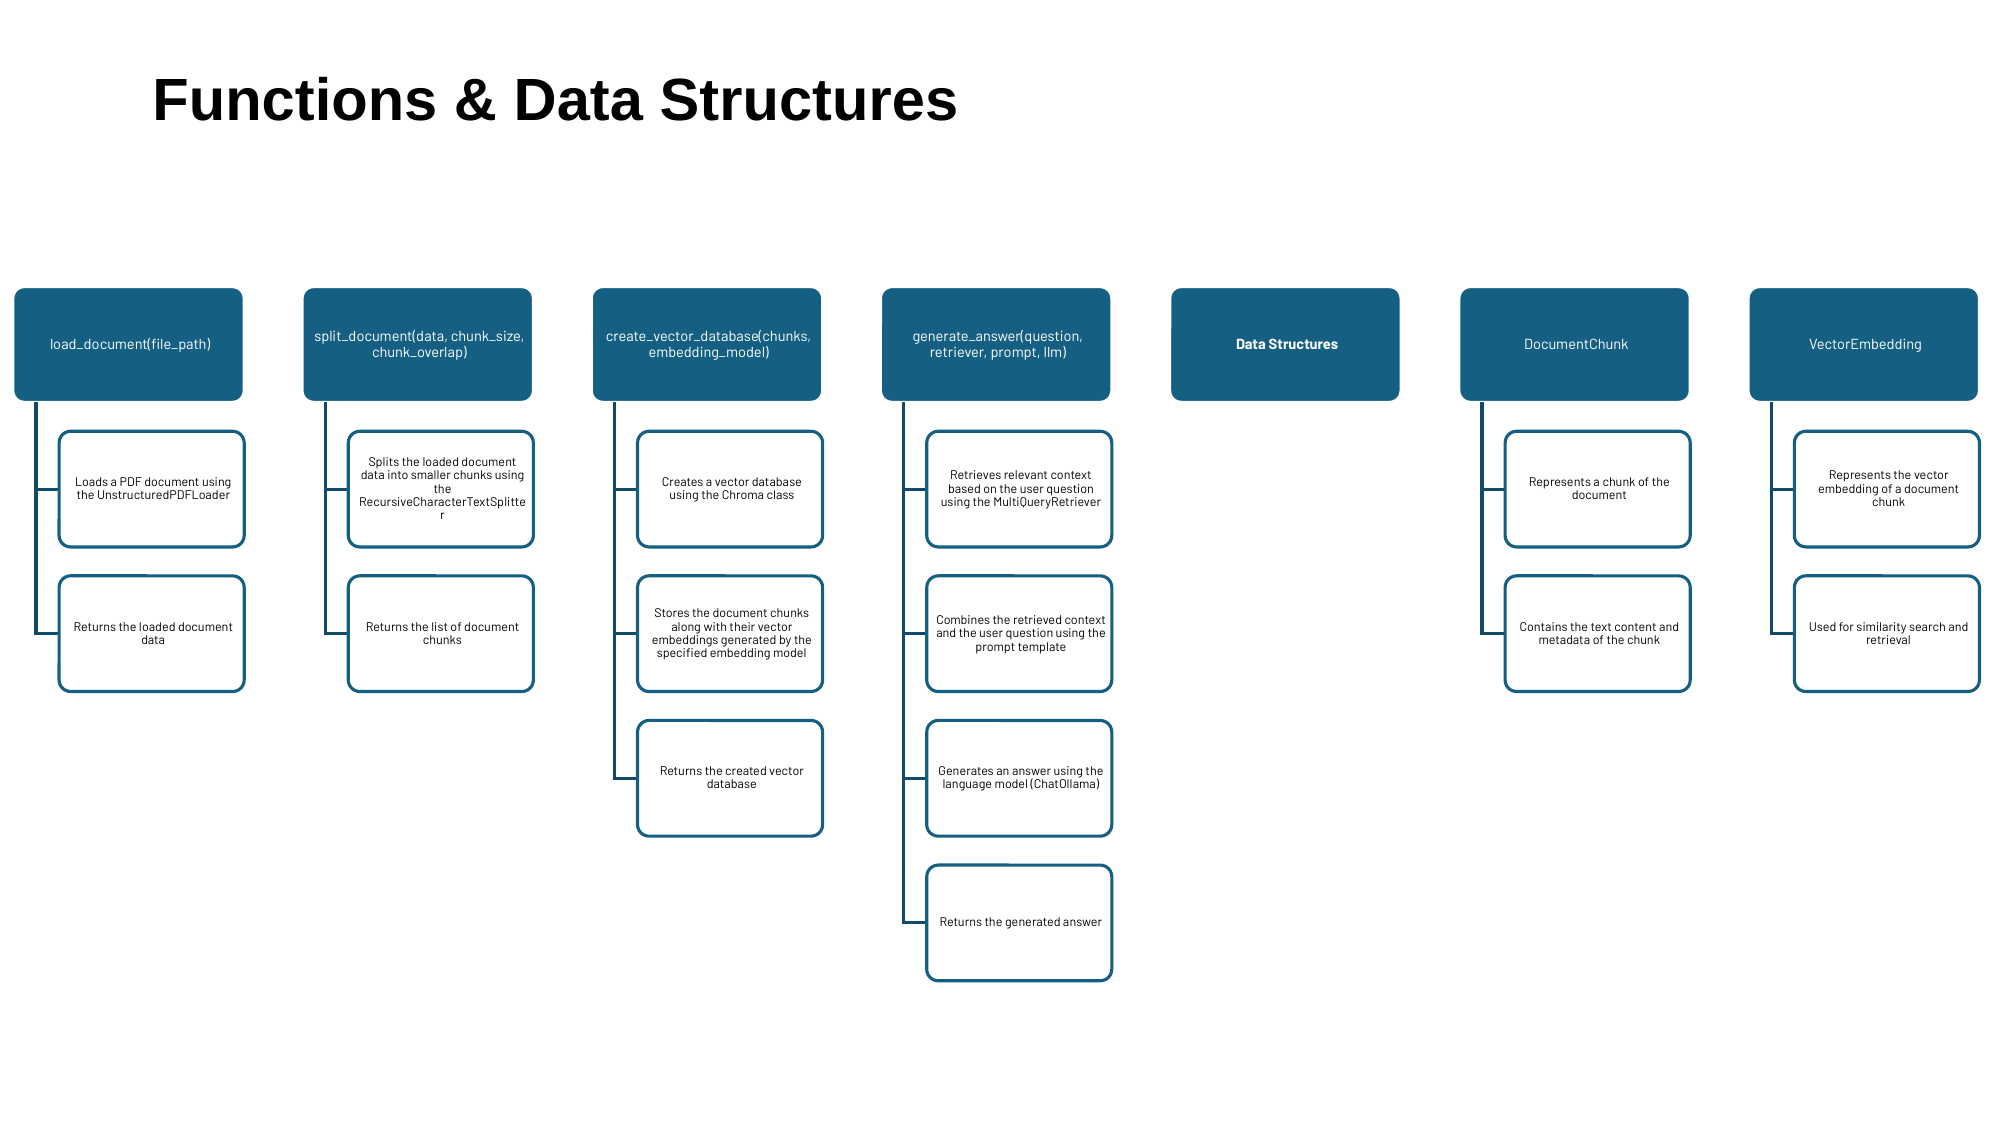

# Functions & Data Structures
load_document(file_path)
Loads a PDF document using the UnstructuredPDFLoader
Returns the loaded document data
split_document(data, chunk_size, chunk_overlap)
Splits the loaded document data into smaller chunks using the RecursiveCharacterTextSplitter
Returns the list of document chunks
create_vector_database(chunks, embedding_model)
Creates a vector database using the Chroma class
Stores the document chunks along with their vector embeddings generated by the specified embedding model
Returns the created vector database
generate_answer(question, retriever, prompt, llm)
Retrieves relevant context based on the user question using the MultiQueryRetriever
Combines the retrieved context and the user question using the prompt template
Generates an answer using the language model (ChatOllama)
Returns the generated answer
Data Structures
DocumentChunk
Represents a chunk of the document
Contains the text content and metadata of the chunk
VectorEmbedding
Represents the vector embedding of a document chunk
Used for similarity search and retrieval